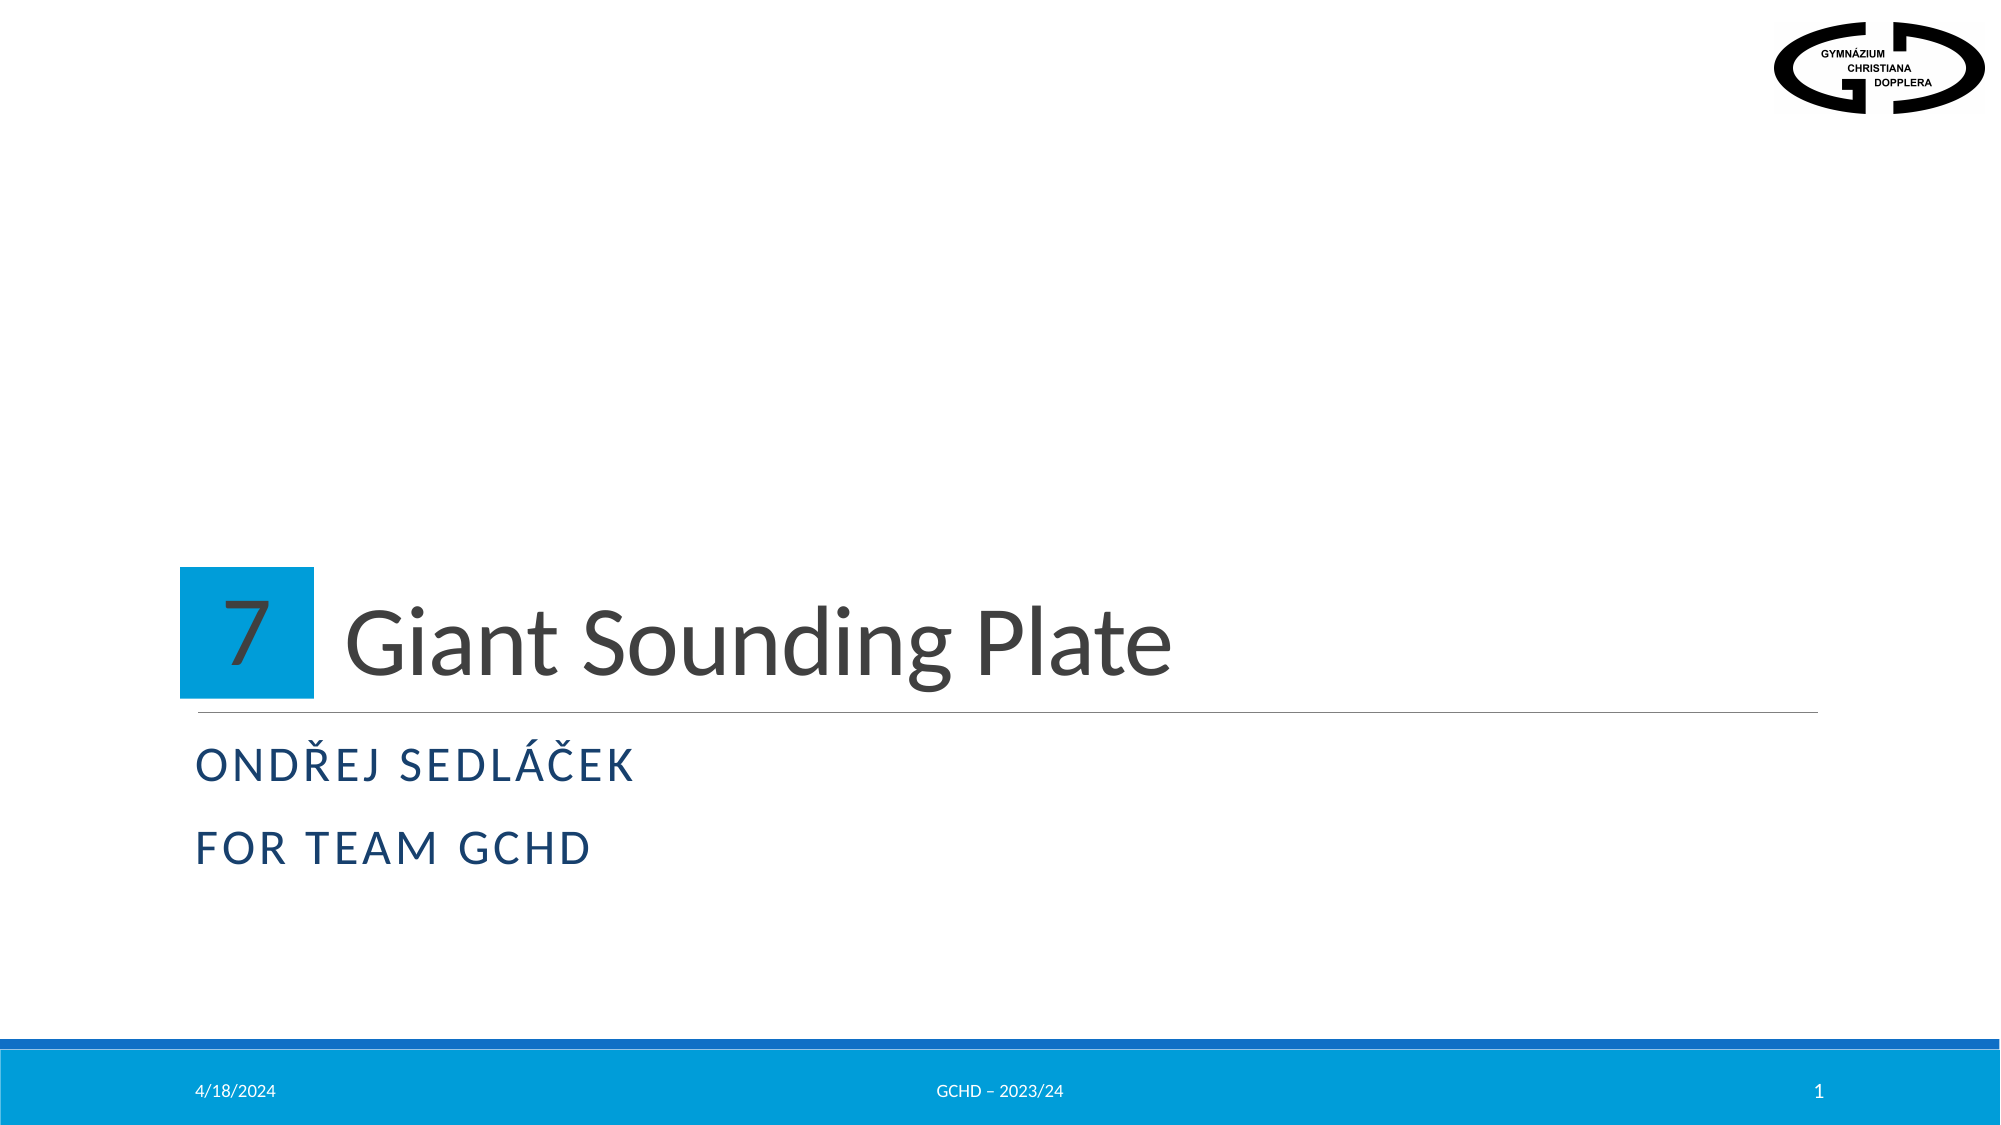

# Giant Sounding Plate
7
Ondřej Sedláček
For team GCHD
4/18/2024
GCHD – 2023/24
1